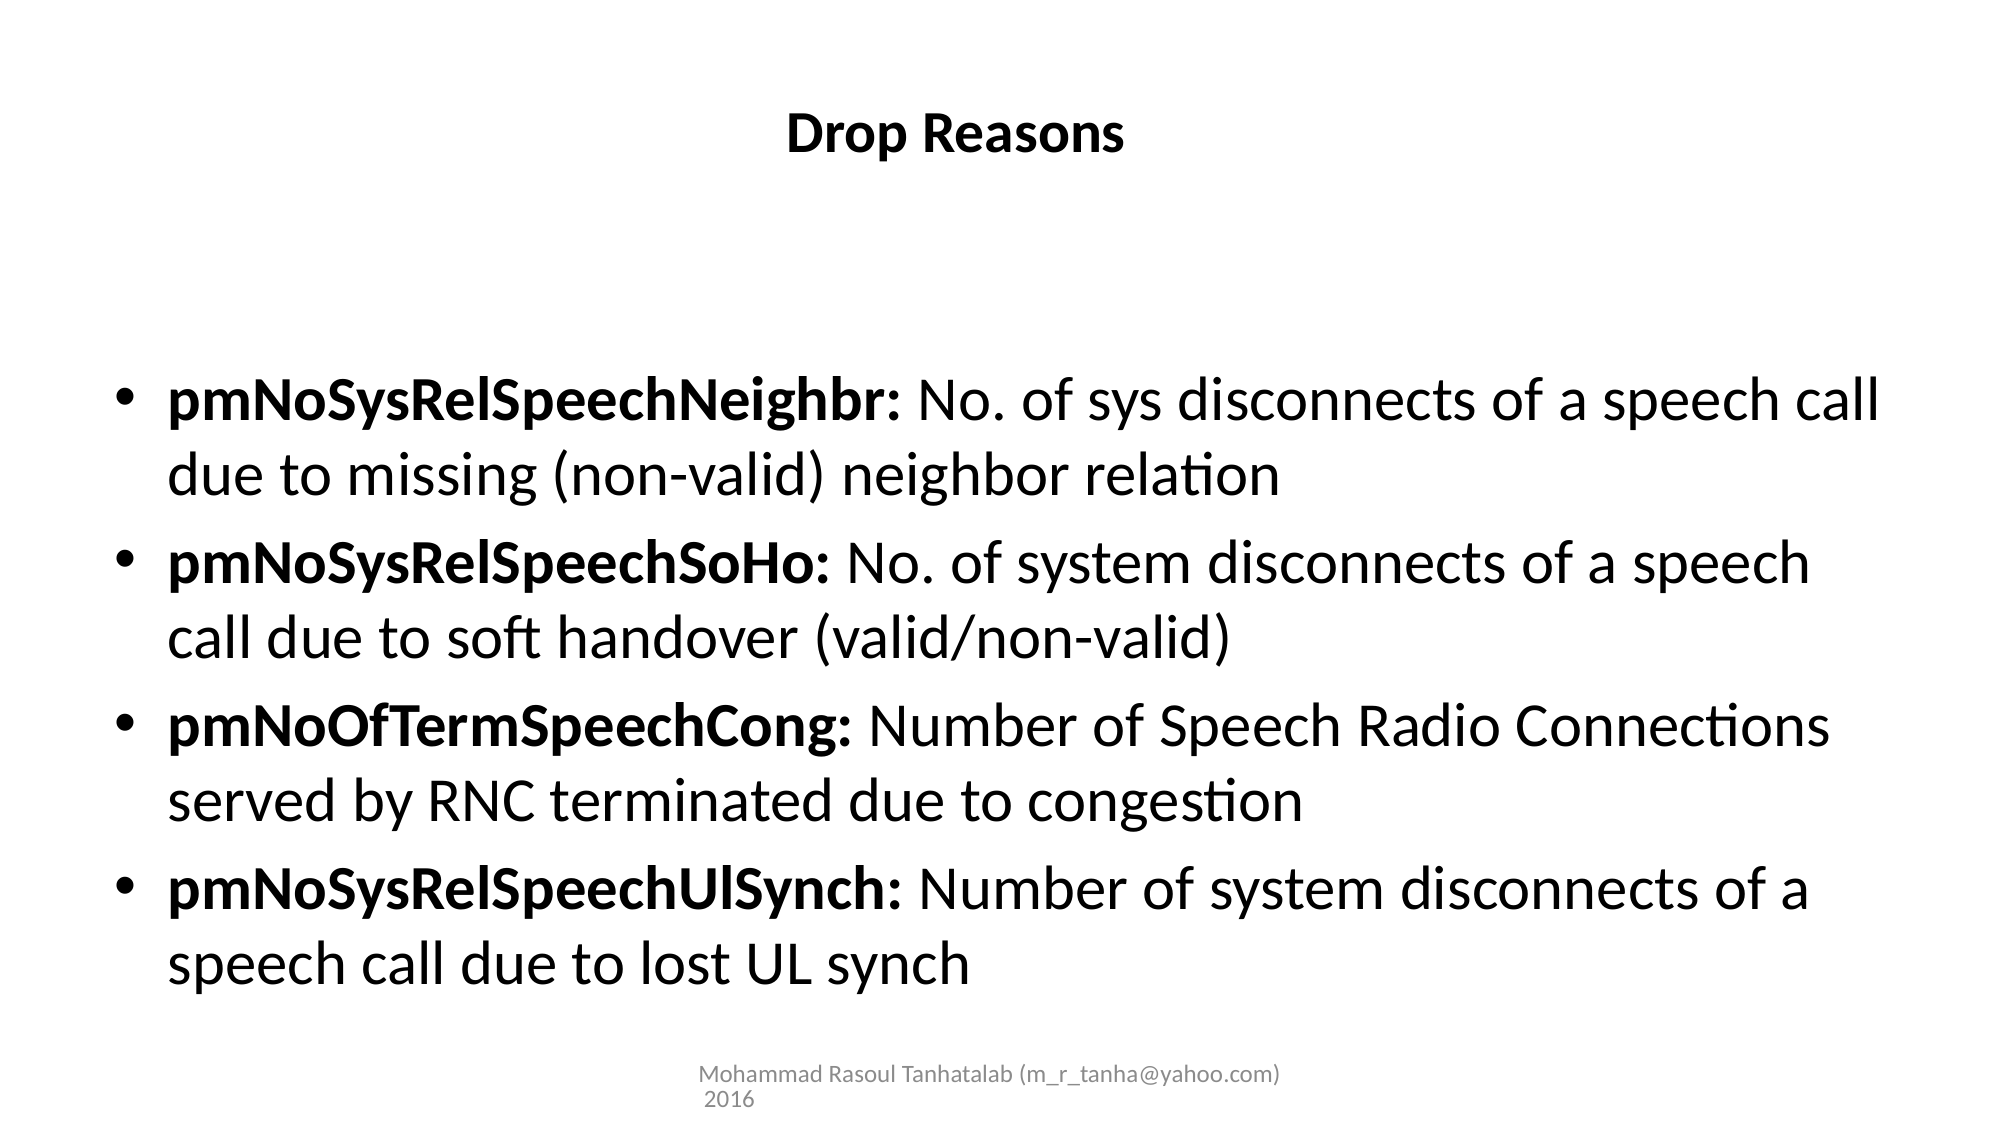

# Drop Reasons

pmNoSysRelSpeechNeighbr: No. of sys disconnects of a speech call due to missing (non-valid) neighbor relation
pmNoSysRelSpeechSoHo: No. of system disconnects of a speech call due to soft handover (valid/non-valid)
pmNoOfTermSpeechCong: Number of Speech Radio Connections served by RNC terminated due to congestion
pmNoSysRelSpeechUlSynch: Number of system disconnects of a speech call due to lost UL synch
Mohammad Rasoul Tanhatalab (m_r_tanha@yahoo.com)    2016